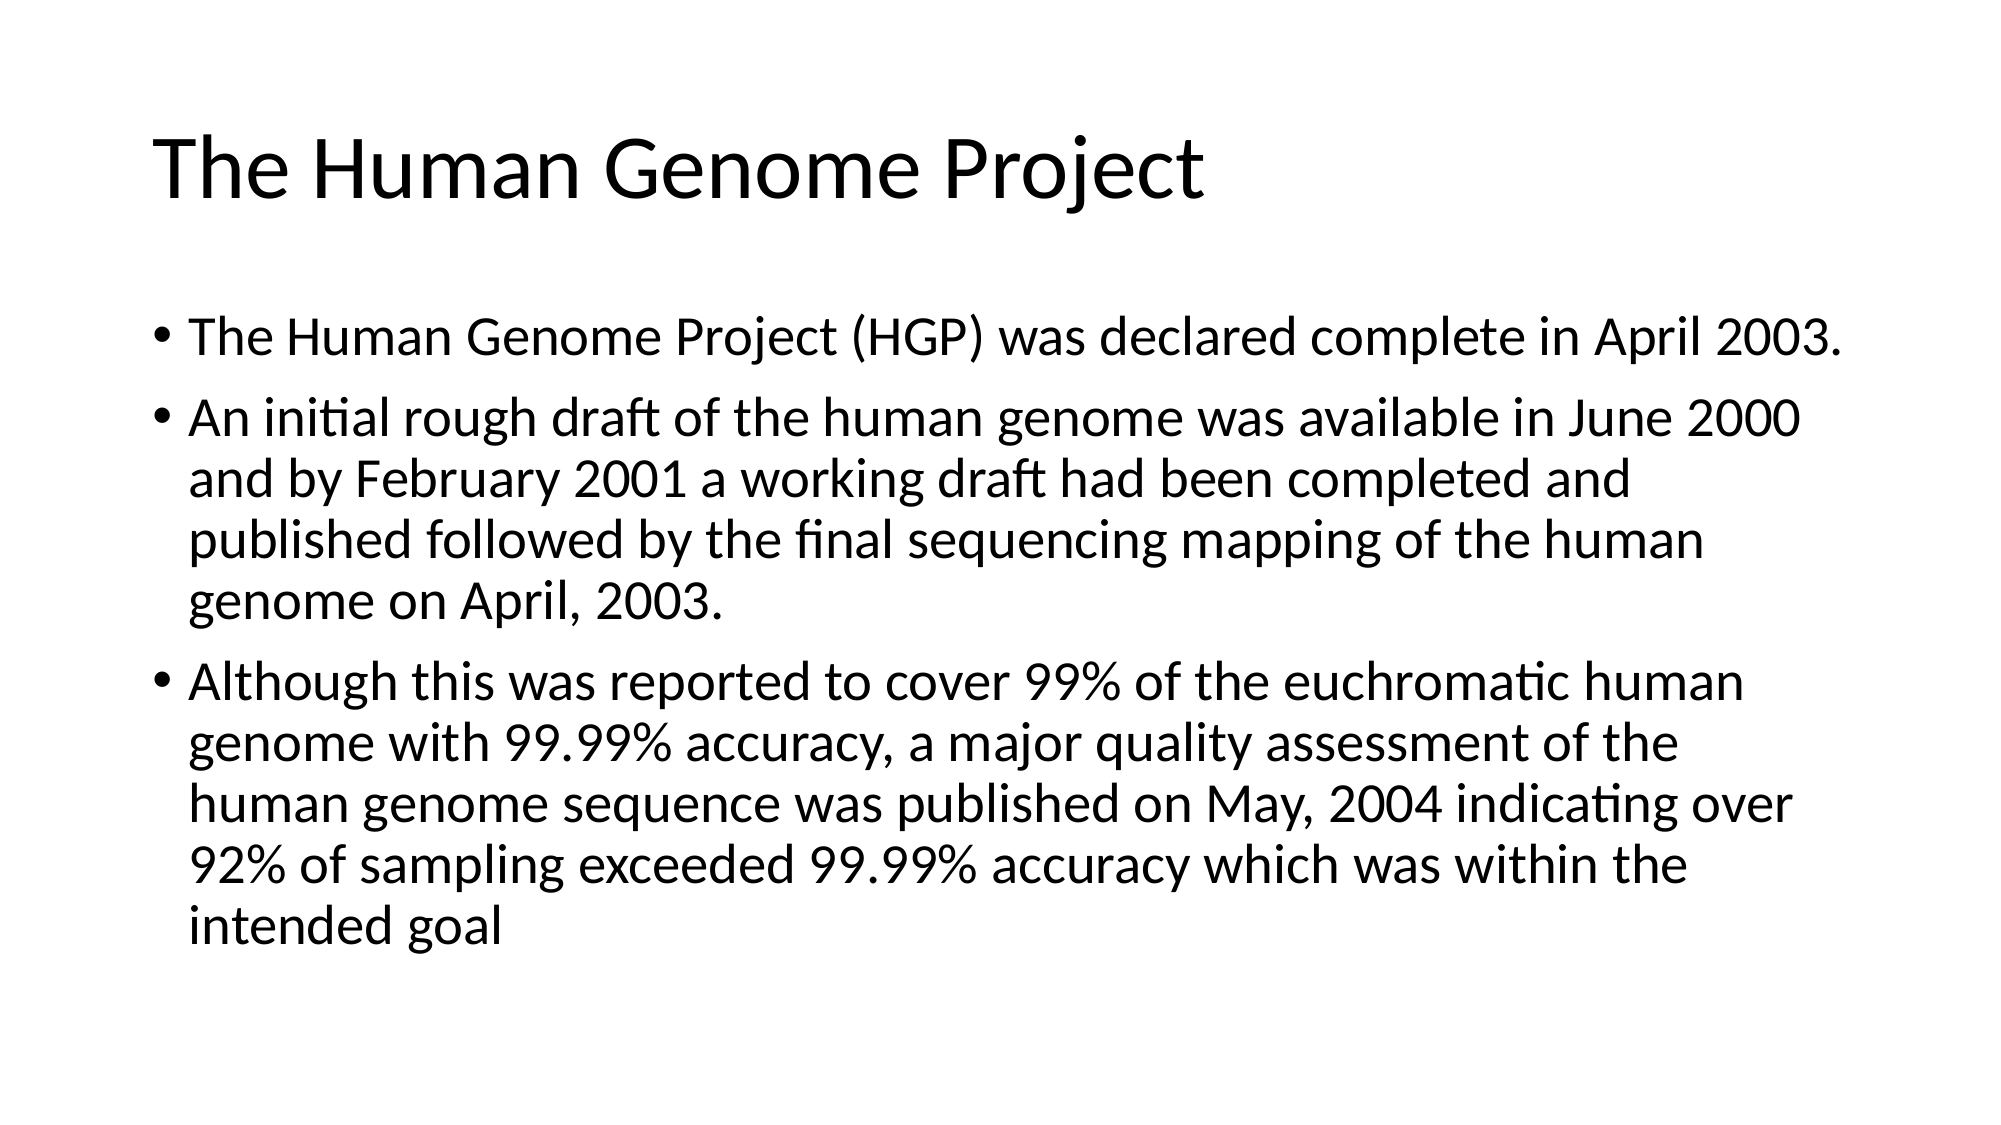

# The Human Genome Project
The Human Genome Project (HGP) was declared complete in April 2003.
An initial rough draft of the human genome was available in June 2000 and by February 2001 a working draft had been completed and published followed by the final sequencing mapping of the human genome on April, 2003.
Although this was reported to cover 99% of the euchromatic human genome with 99.99% accuracy, a major quality assessment of the human genome sequence was published on May, 2004 indicating over 92% of sampling exceeded 99.99% accuracy which was within the intended goal